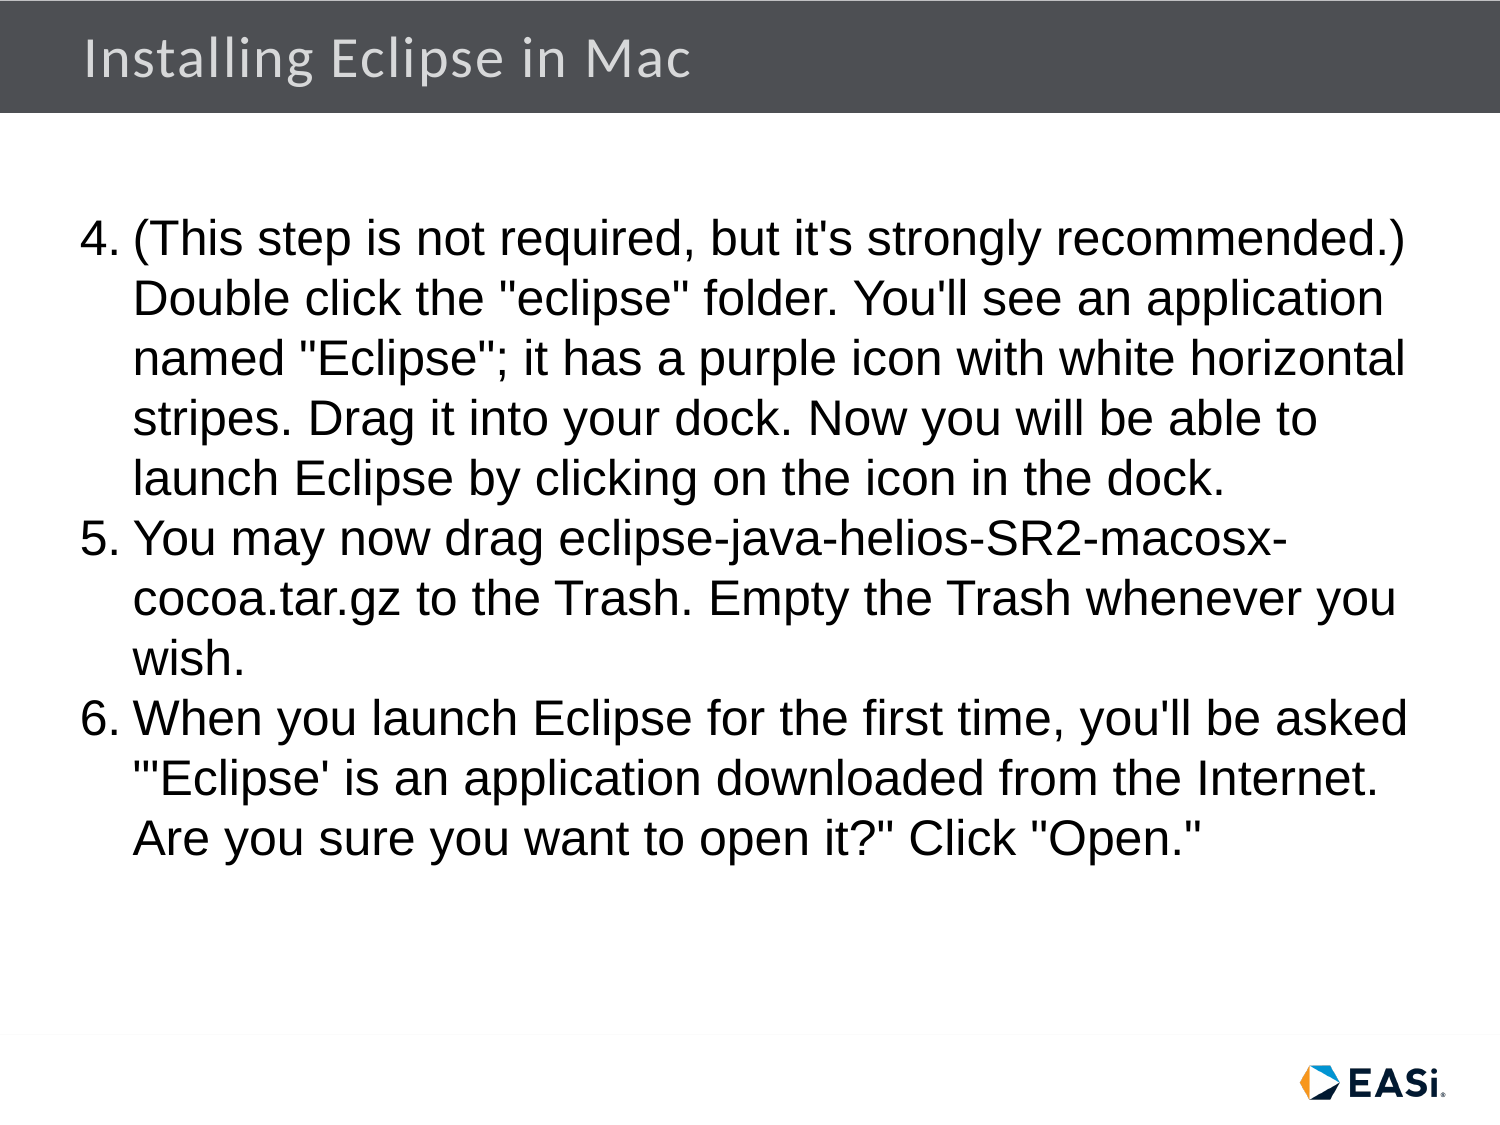

# Installing Eclipse in Mac
(This step is not required, but it's strongly recommended.) Double click the "eclipse" folder. You'll see an application named "Eclipse"; it has a purple icon with white horizontal stripes. Drag it into your dock. Now you will be able to launch Eclipse by clicking on the icon in the dock.
You may now drag eclipse-java-helios-SR2-macosx-cocoa.tar.gz to the Trash. Empty the Trash whenever you wish.
When you launch Eclipse for the first time, you'll be asked "'Eclipse' is an application downloaded from the Internet. Are you sure you want to open it?" Click "Open."
2
18